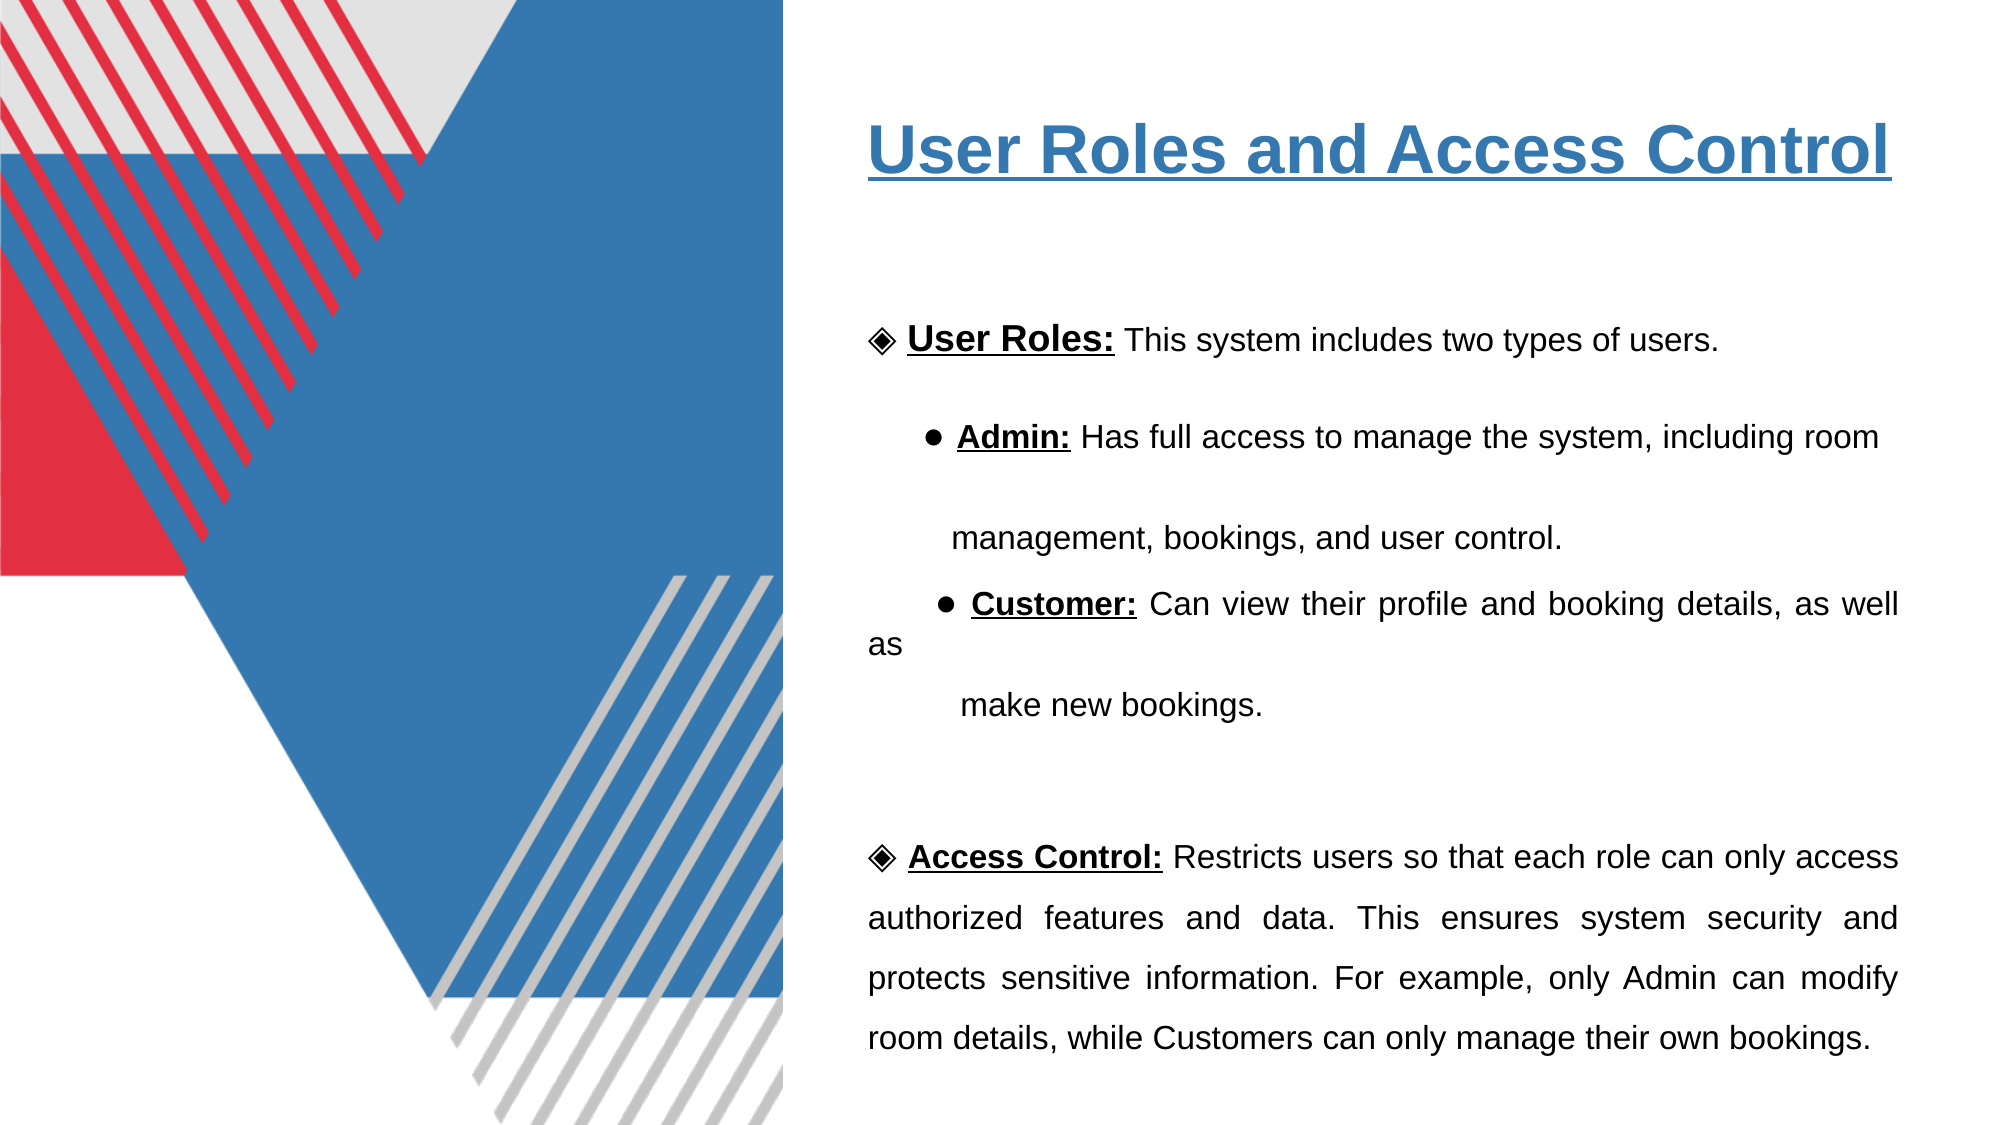

# User Roles and Access Control
◈ User Roles: This system includes two types of users.

     ● Admin: Has full access to manage the system, including room
         management, bookings, and user control.
     ● Customer: Can view their profile and booking details, as well as
          make new bookings.

◈ Access Control: Restricts users so that each role can only access authorized features and data. This ensures system security and protects sensitive information. For example, only Admin can modify room details, while Customers can only manage their own bookings.